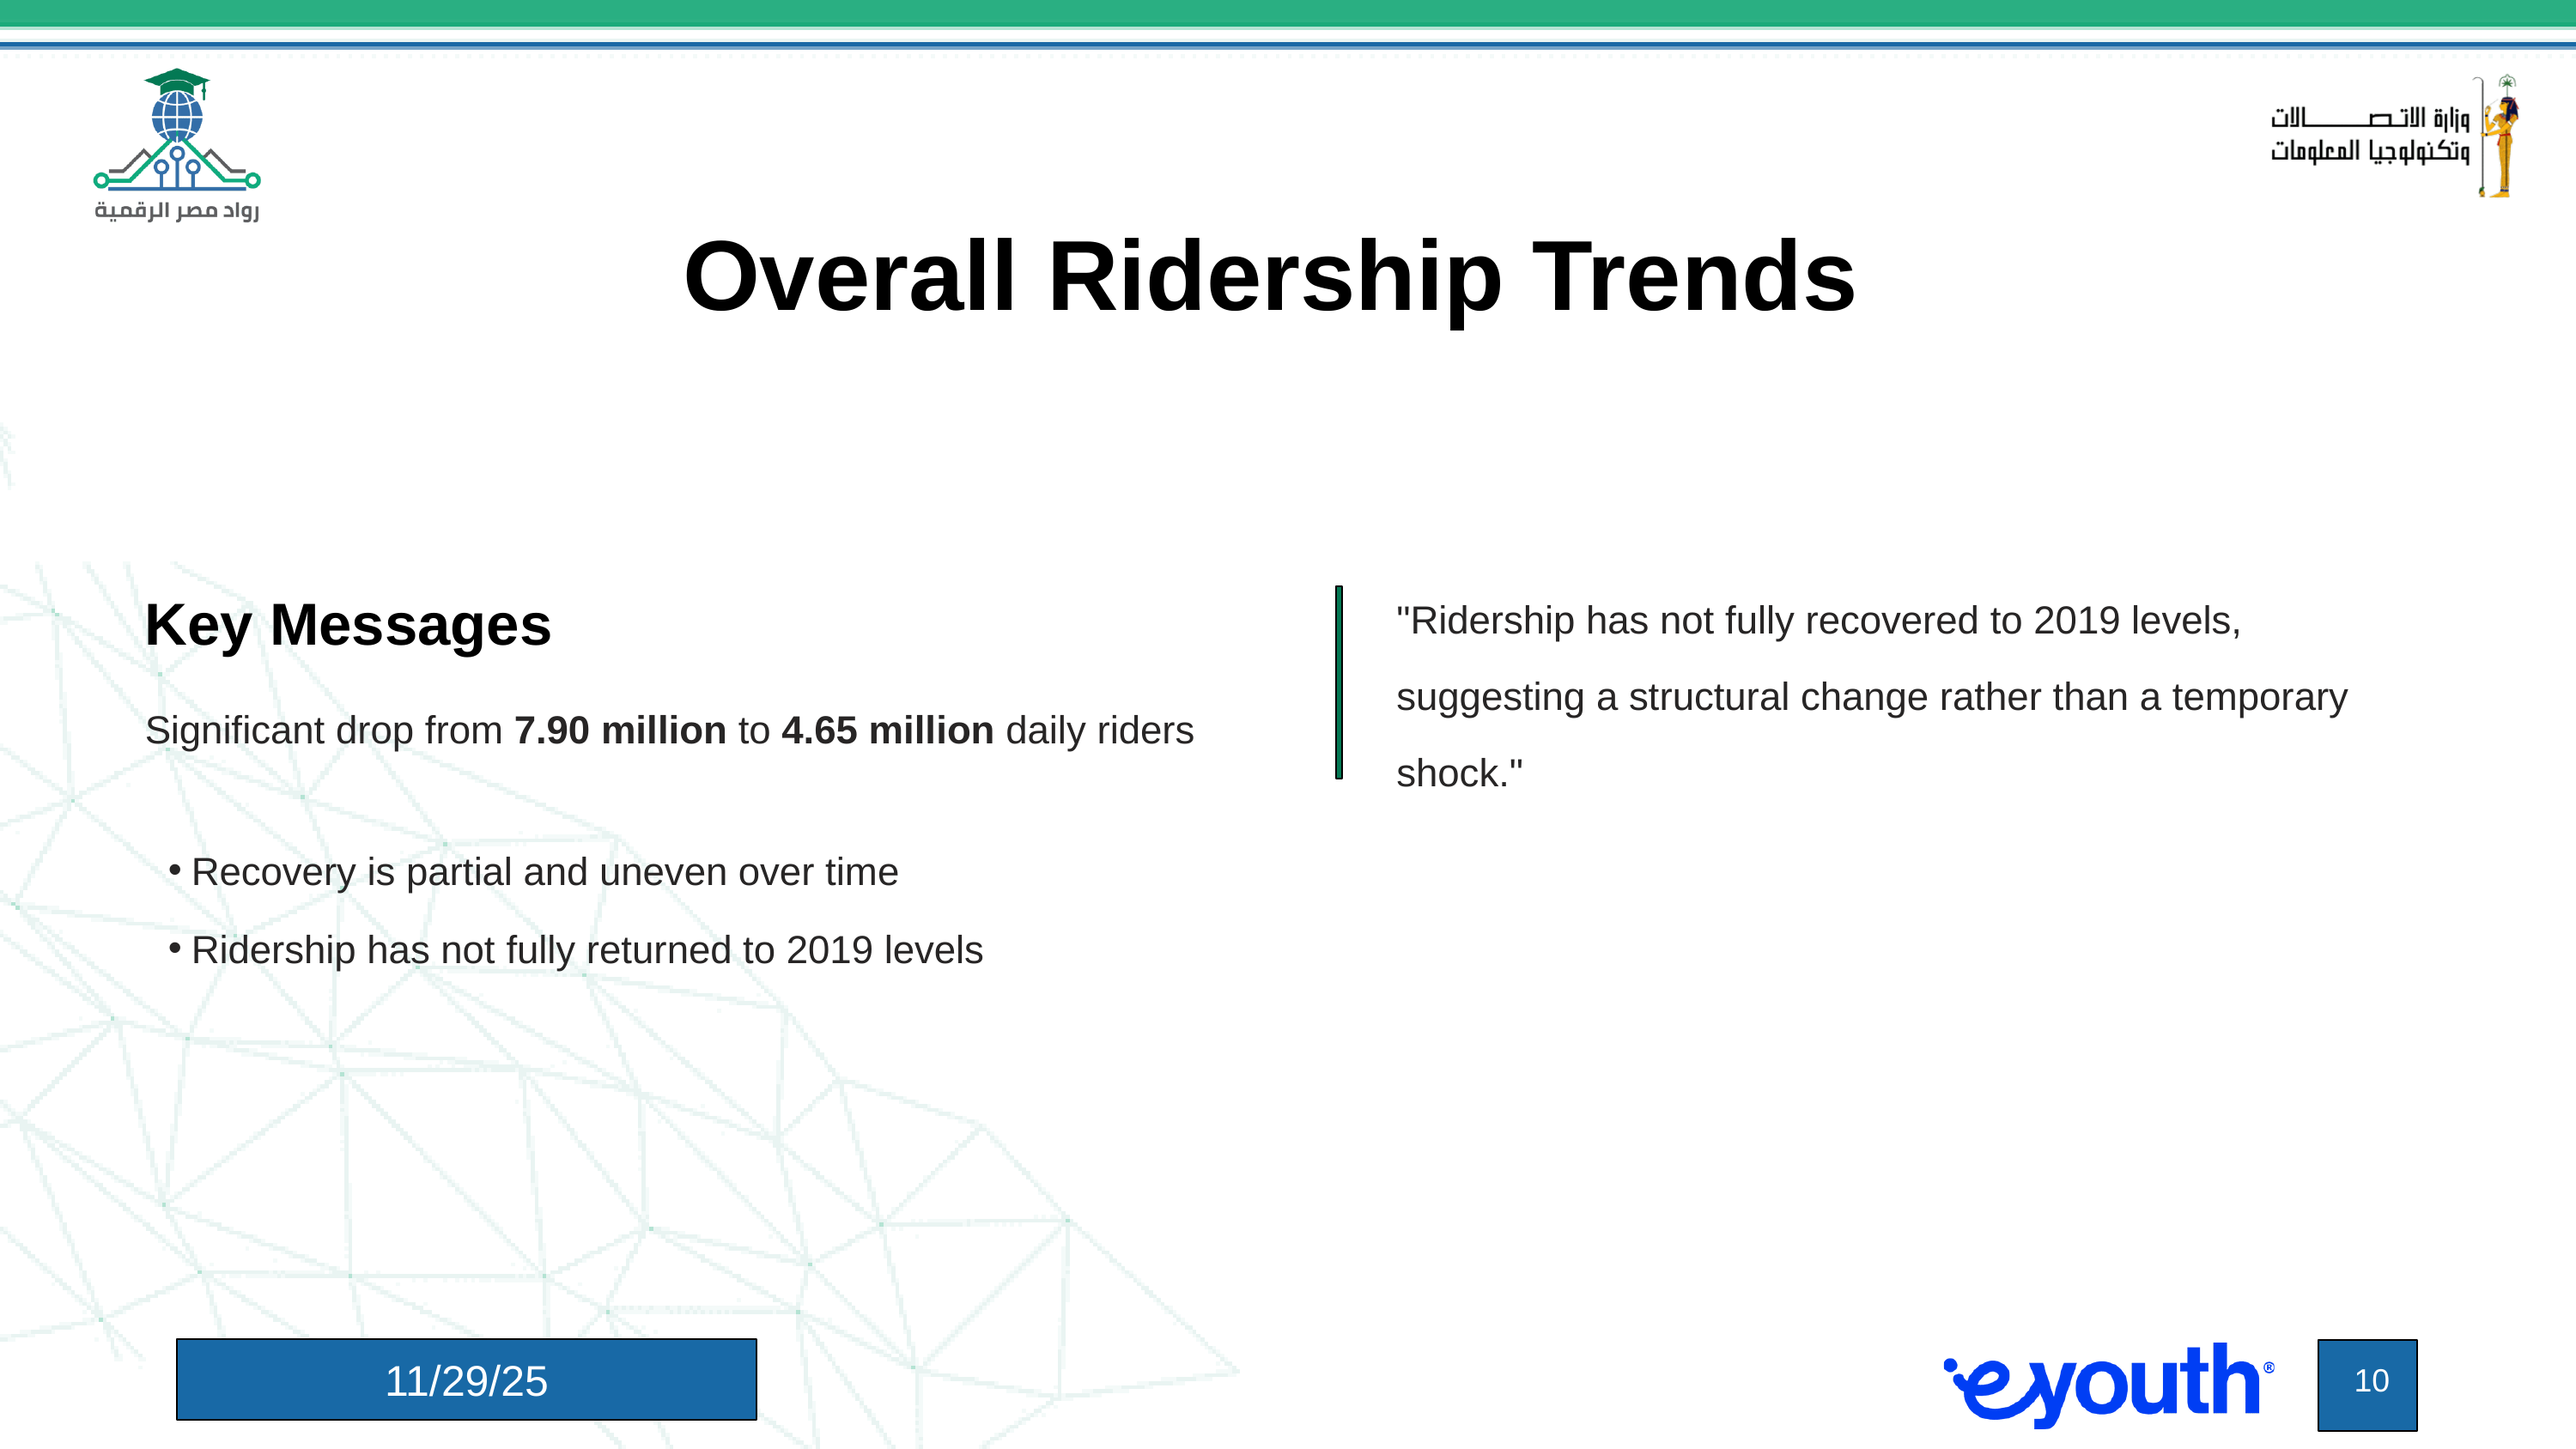

Overall Ridership Trends
"Ridership has not fully recovered to 2019 levels, suggesting a structural change rather than a temporary shock."
Key Messages

Significant drop from 7.90 million to 4.65 million daily riders
Recovery is partial and uneven over time
Ridership has not fully returned to 2019 levels

11/29/25

10